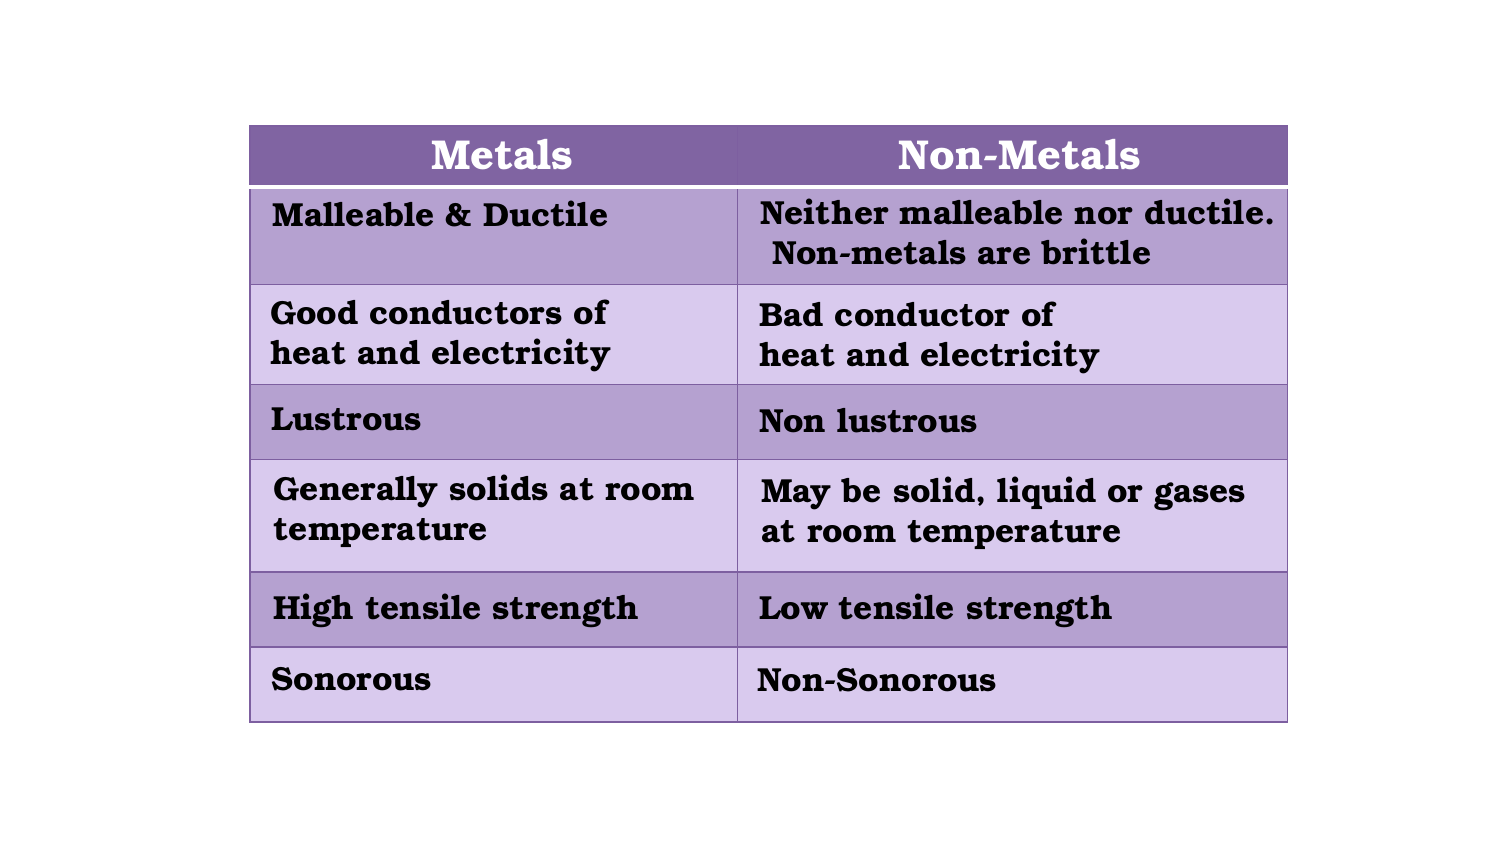

Metals
Non-Metals
|  |  |
| --- | --- |
|  |  |
|  |  |
|  |  |
|  |  |
|  |  |
|  |  |
Neither malleable nor ductile.
 Non-metals are brittle
Malleable & Ductile
Good conductors of
heat and electricity
Bad conductor of
heat and electricity
Lustrous
Non lustrous
Generally solids at room
temperature
May be solid, liquid or gases
at room temperature
High tensile strength
Low tensile strength
Sonorous
Non-Sonorous